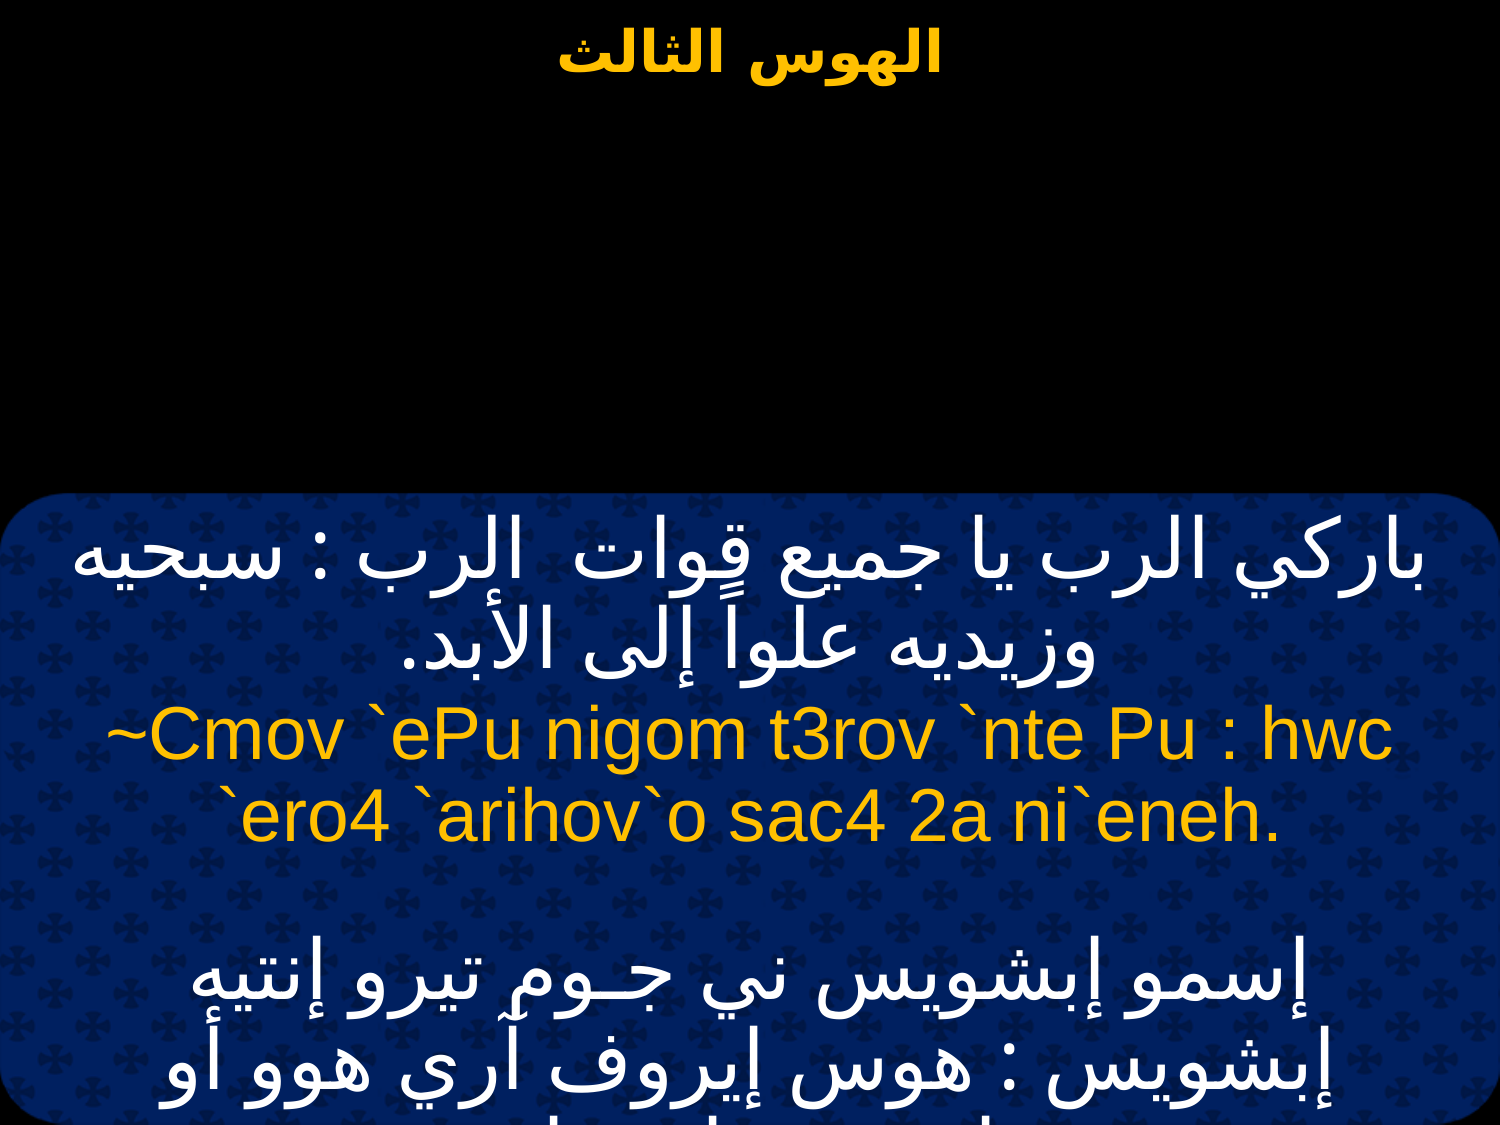

باركي الرب يا جميع قوات  الرب : سبحيه وزيديه علواً إلى الأبد.
~Cmov `ePu nigom t3rov `nte Pu : hwc `ero4 `arihov`o sac4 2a ni`eneh.
إسمو إبشويس ني جـوم تيرو إنتيه إبشويس : هوس إيروف آري هوو أو تشاسف شا ني إينيه.